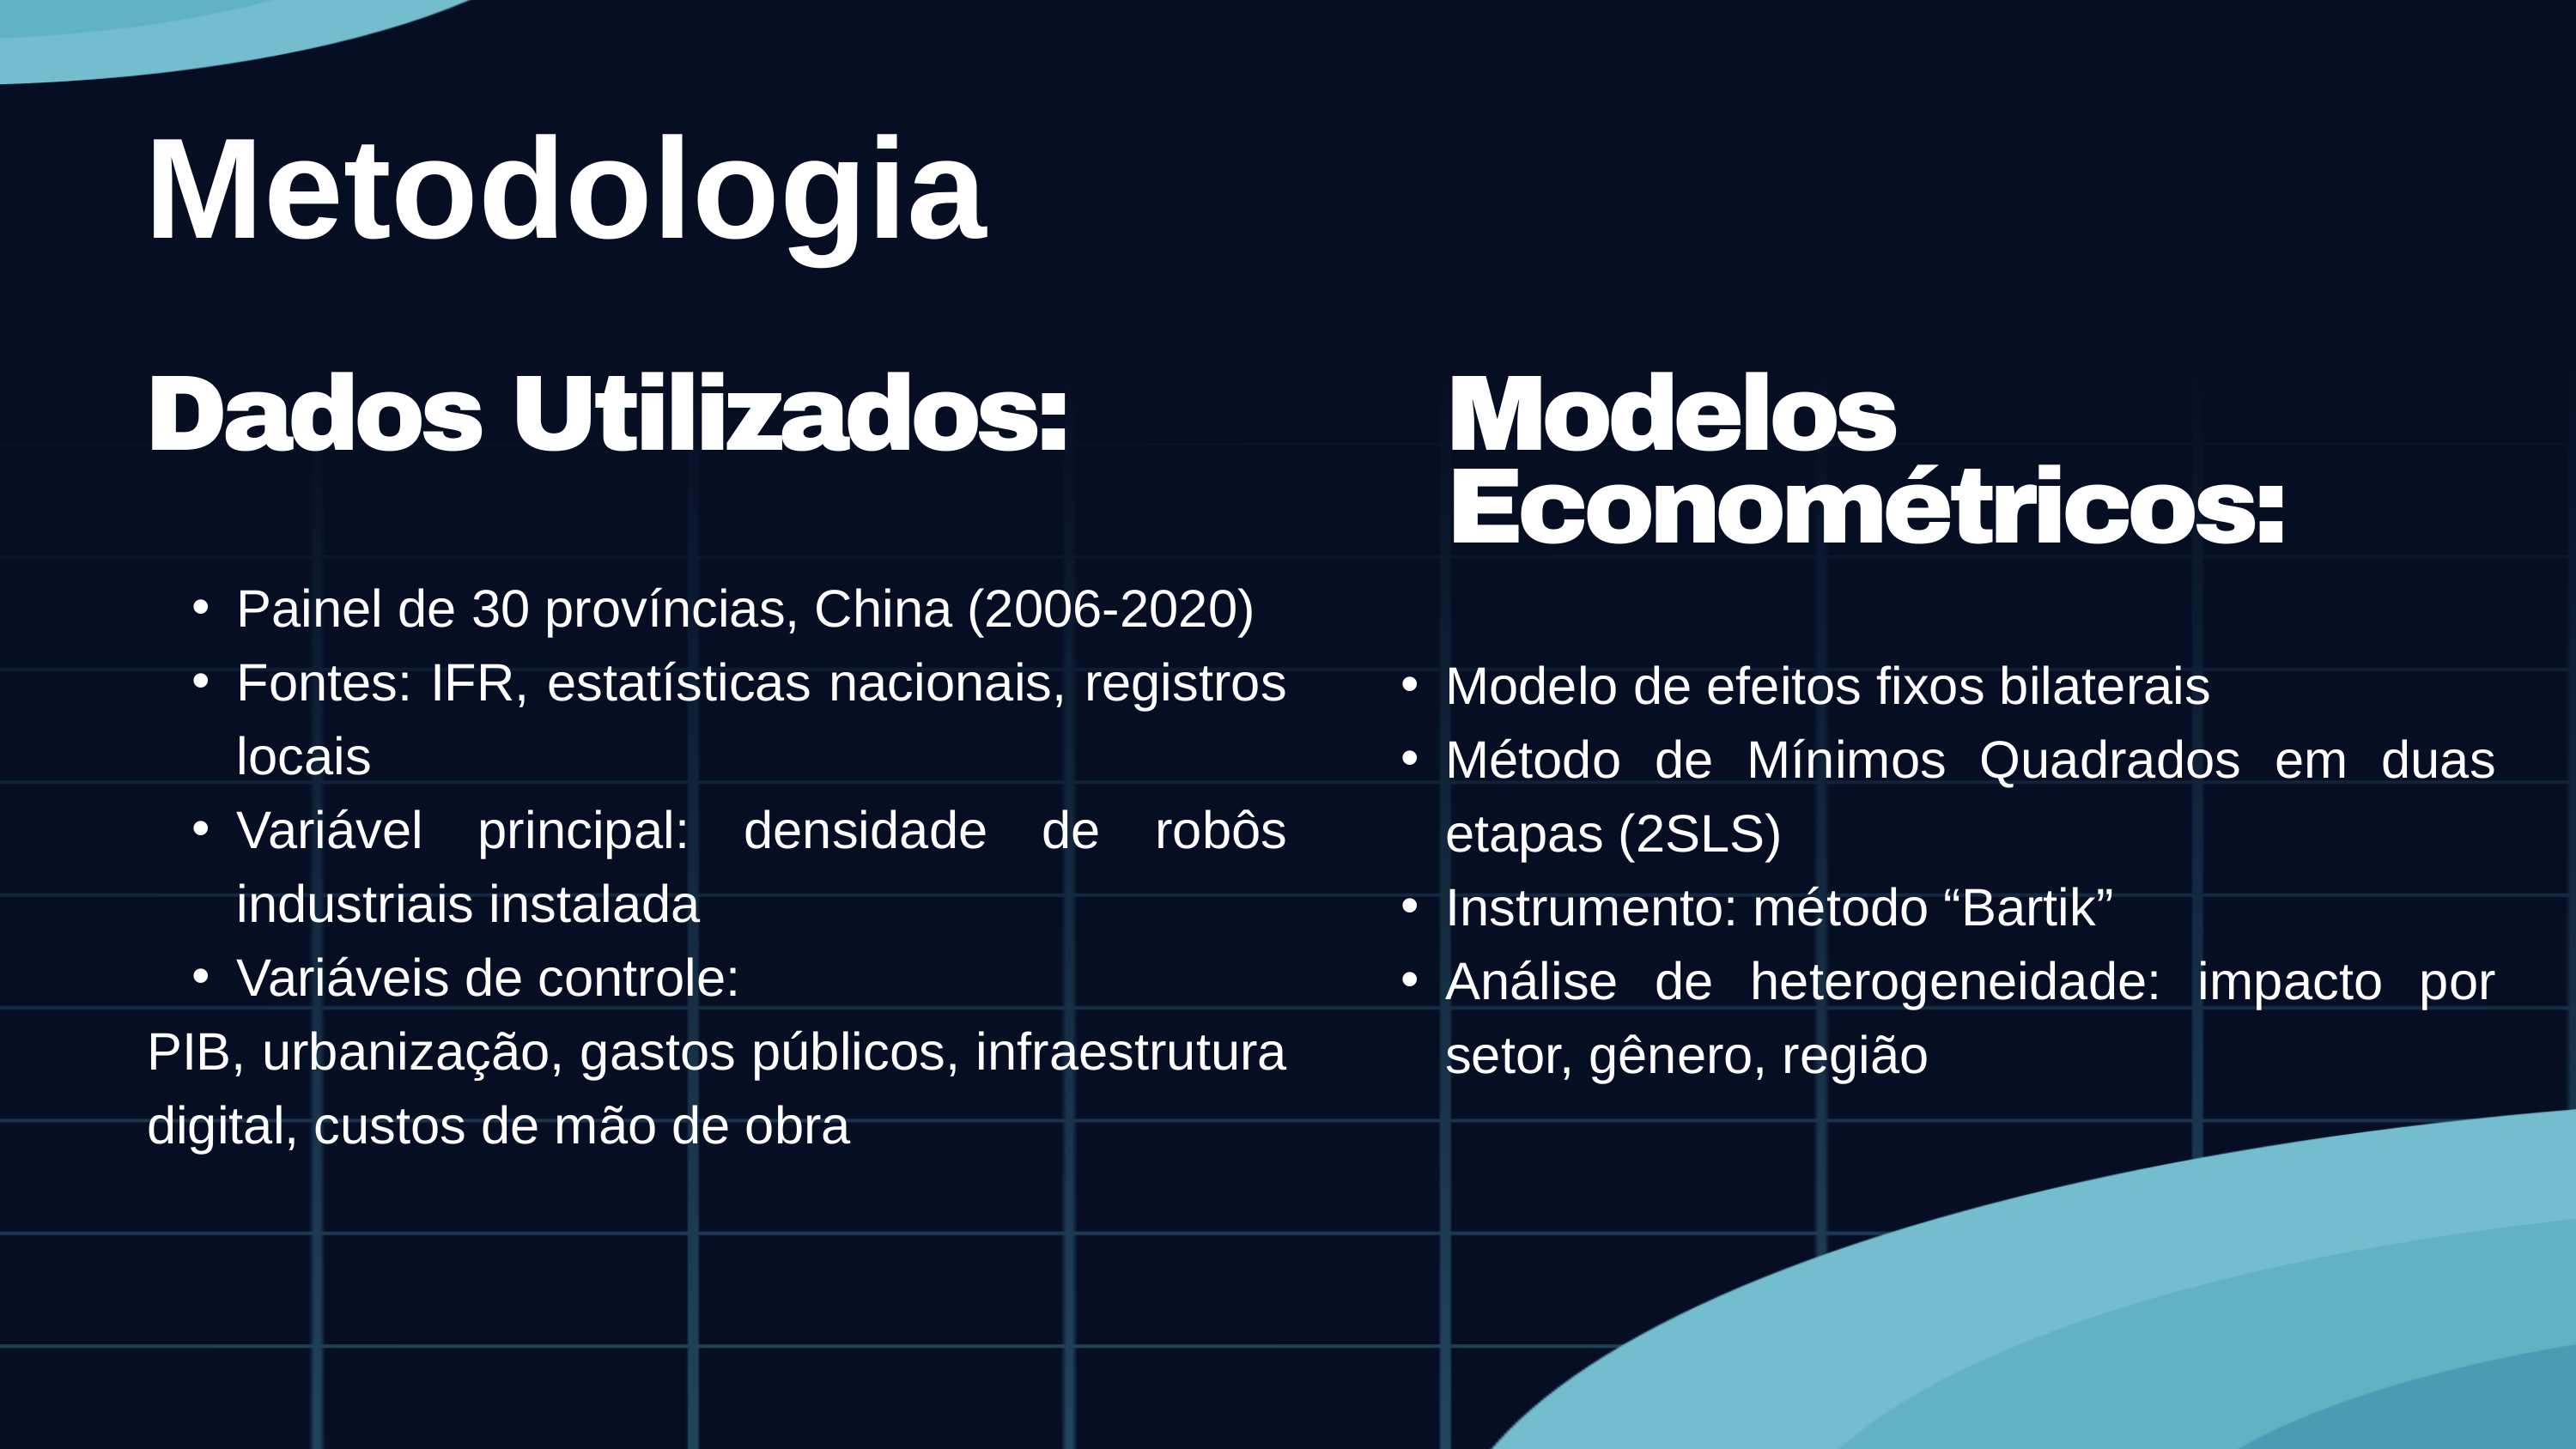

Metodologia
Dados Utilizados:

Modelos Econométricos:

Painel de 30 províncias, China (2006-2020)
Fontes: IFR, estatísticas nacionais, registros locais
Variável principal: densidade de robôs industriais instalada
Variáveis de controle:
PIB, urbanização, gastos públicos, infraestrutura digital, custos de mão de obra

Modelo de efeitos fixos bilaterais
Método de Mínimos Quadrados em duas etapas (2SLS)
Instrumento: método “Bartik”
Análise de heterogeneidade: impacto por setor, gênero, região